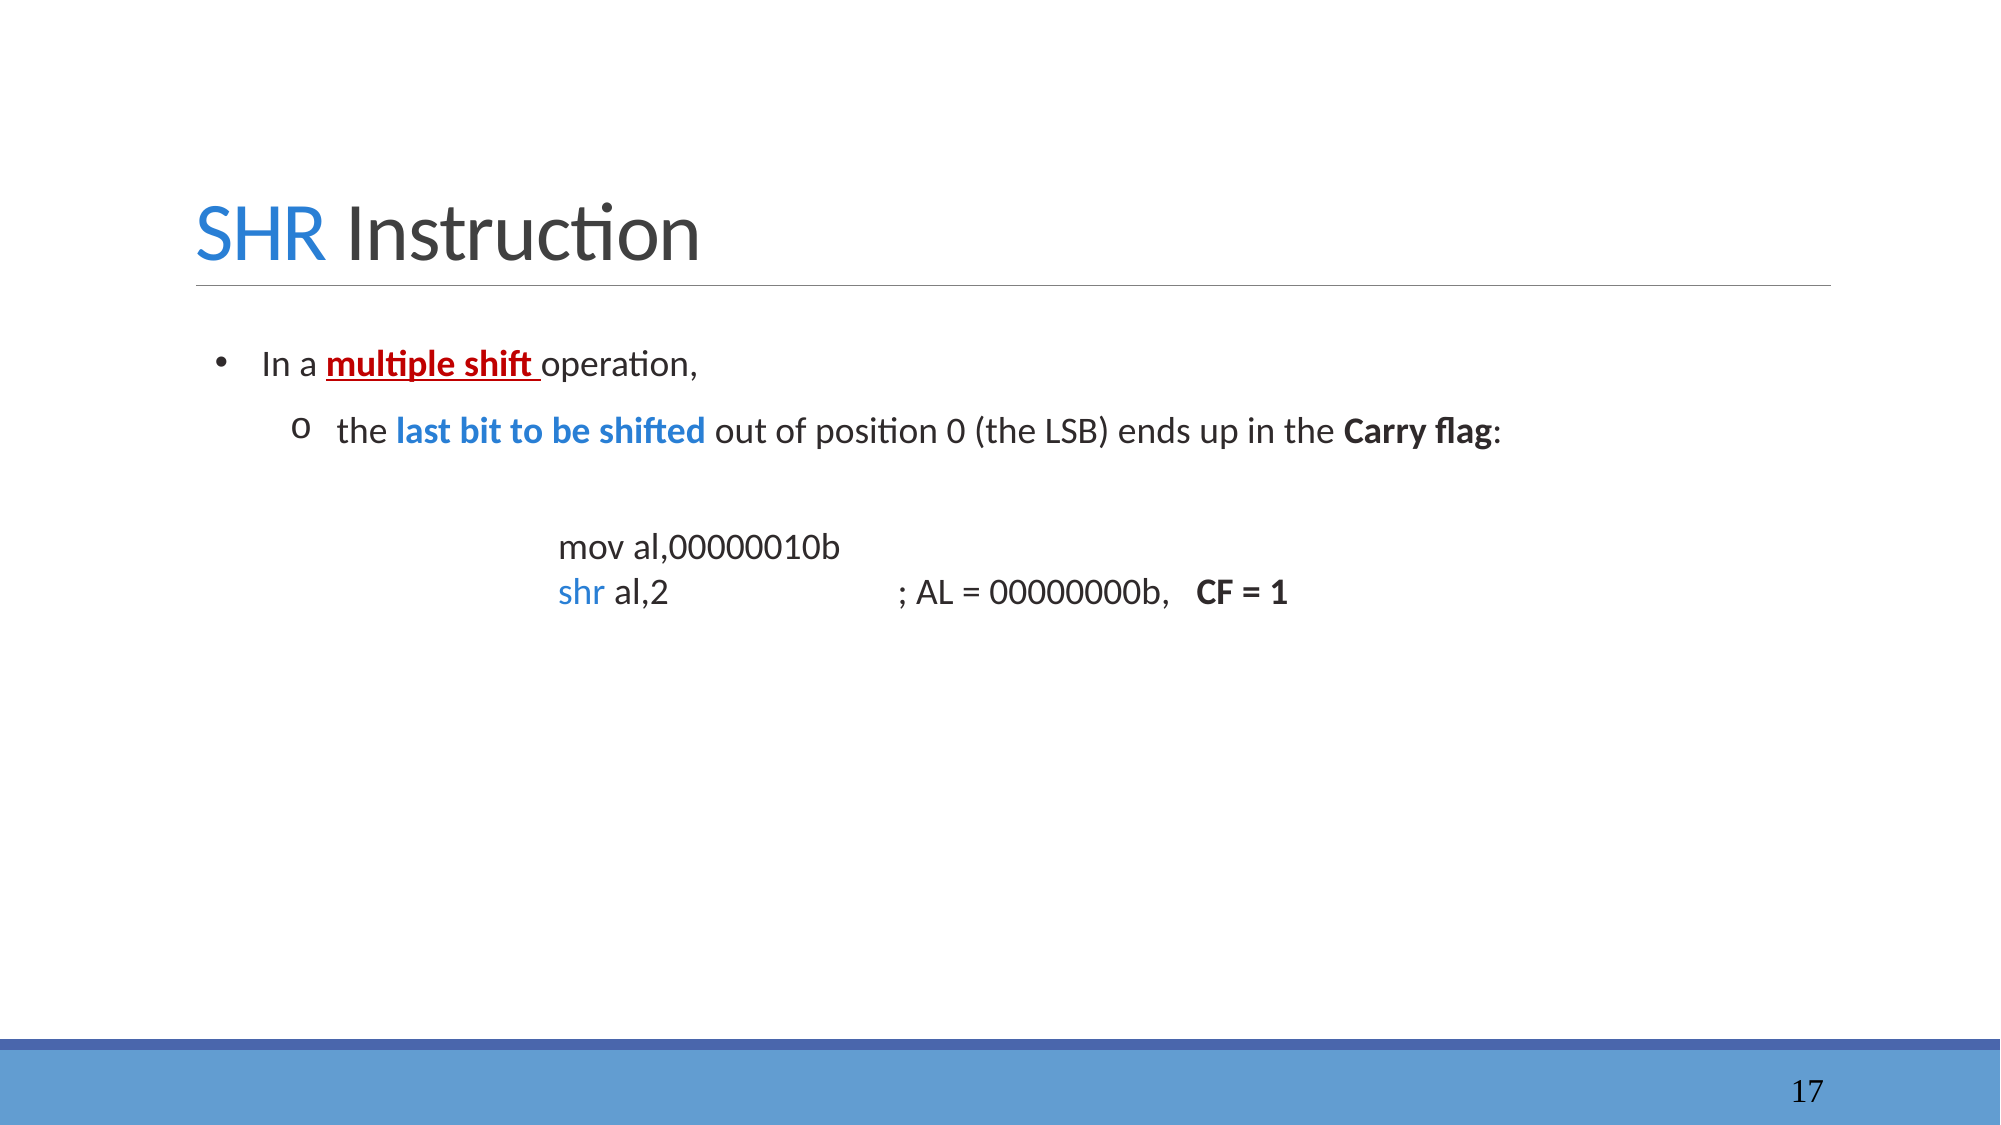

# SHR Instruction
In a multiple shift operation,
the last bit to be shifted out of position 0 (the LSB) ends up in the Carry flag:
mov al,00000010b
shr al,2                           ; AL = 00000000b,   CF = 1
17